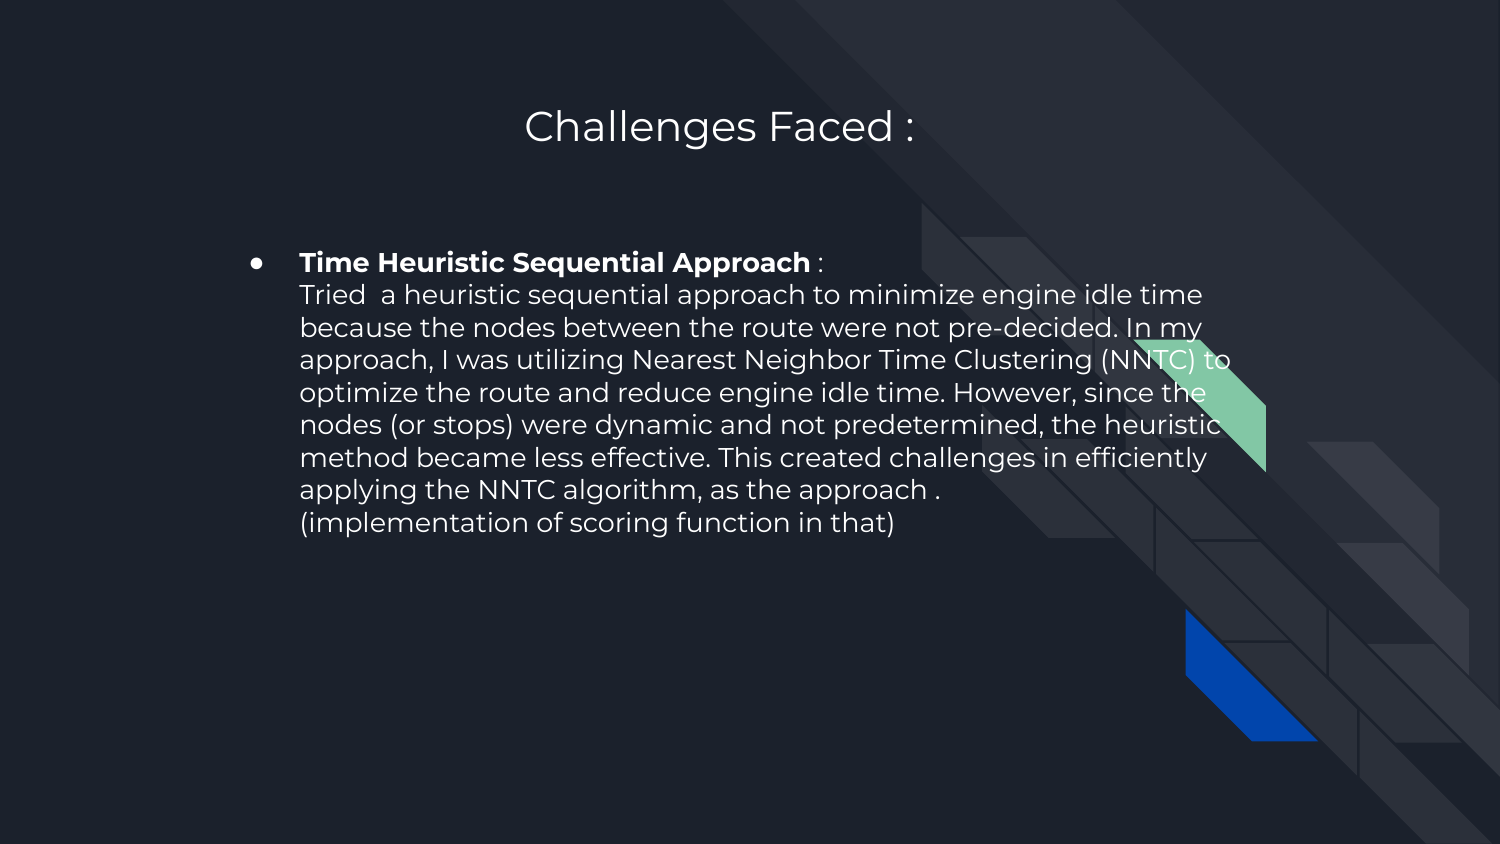

Challenges Faced :
Time Heuristic Sequential Approach :
Tried  a heuristic sequential approach to minimize engine idle time because the nodes between the route were not pre-decided. In my approach, I was utilizing Nearest Neighbor Time Clustering (NNTC) to optimize the route and reduce engine idle time. However, since the nodes (or stops) were dynamic and not predetermined, the heuristic method became less effective. This created challenges in efficiently applying the NNTC algorithm, as the approach .
(implementation of scoring function in that)